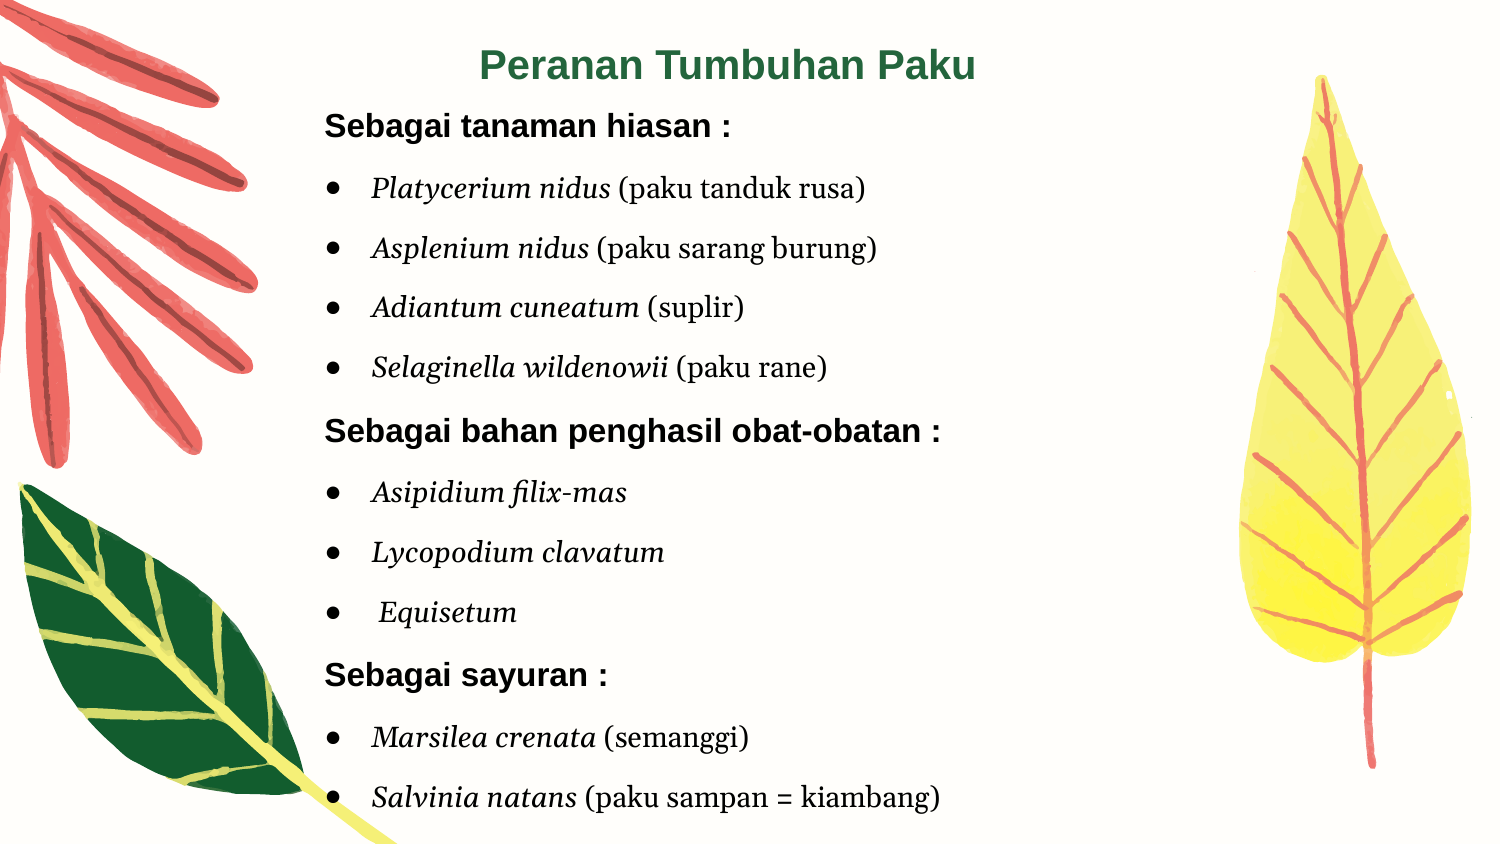

# Peranan Tumbuhan Paku
Sebagai tanaman hiasan :
Platycerium nidus (paku tanduk rusa)
Asplenium nidus (paku sarang burung)
Adiantum cuneatum (suplir)
Selaginella wildenowii (paku rane)
Sebagai bahan penghasil obat-obatan :
Asipidium filix-mas
Lycopodium clavatum
 Equisetum
Sebagai sayuran :
Marsilea crenata (semanggi)
Salvinia natans (paku sampan = kiambang)